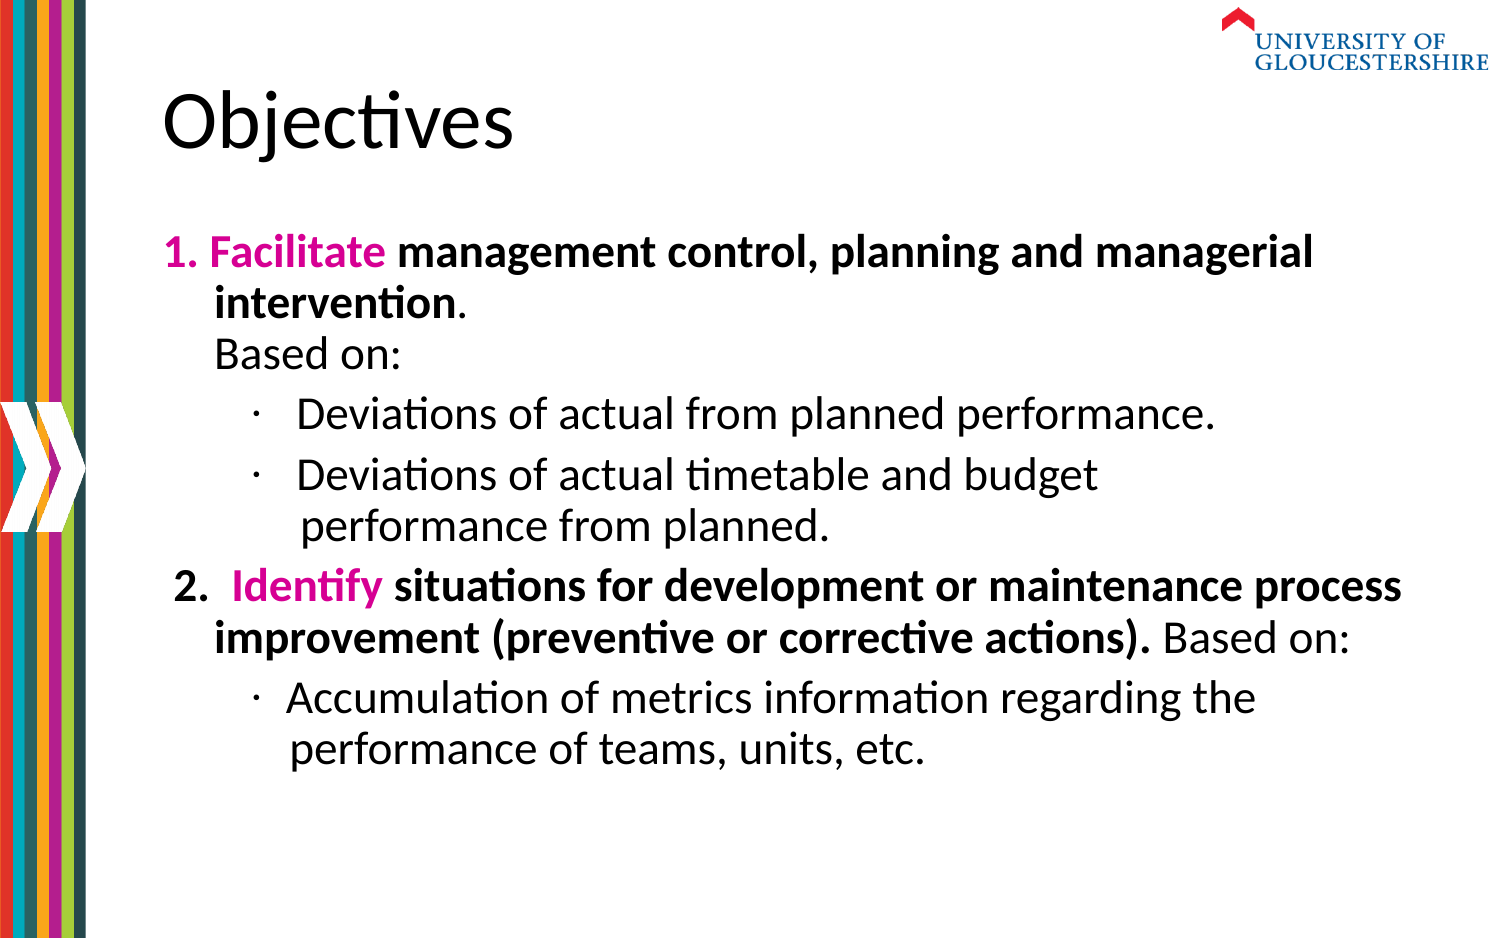

# Objectives
1. Facilitate management control, planning and managerial intervention.
Based on:
        ·   Deviations of actual from planned performance.
        ·   Deviations of actual timetable and budget
        performance from planned.
 2.  Identify situations for development or maintenance process improvement (preventive or corrective actions). Based on:
        ·  Accumulation of metrics information regarding the
       performance of teams, units, etc.